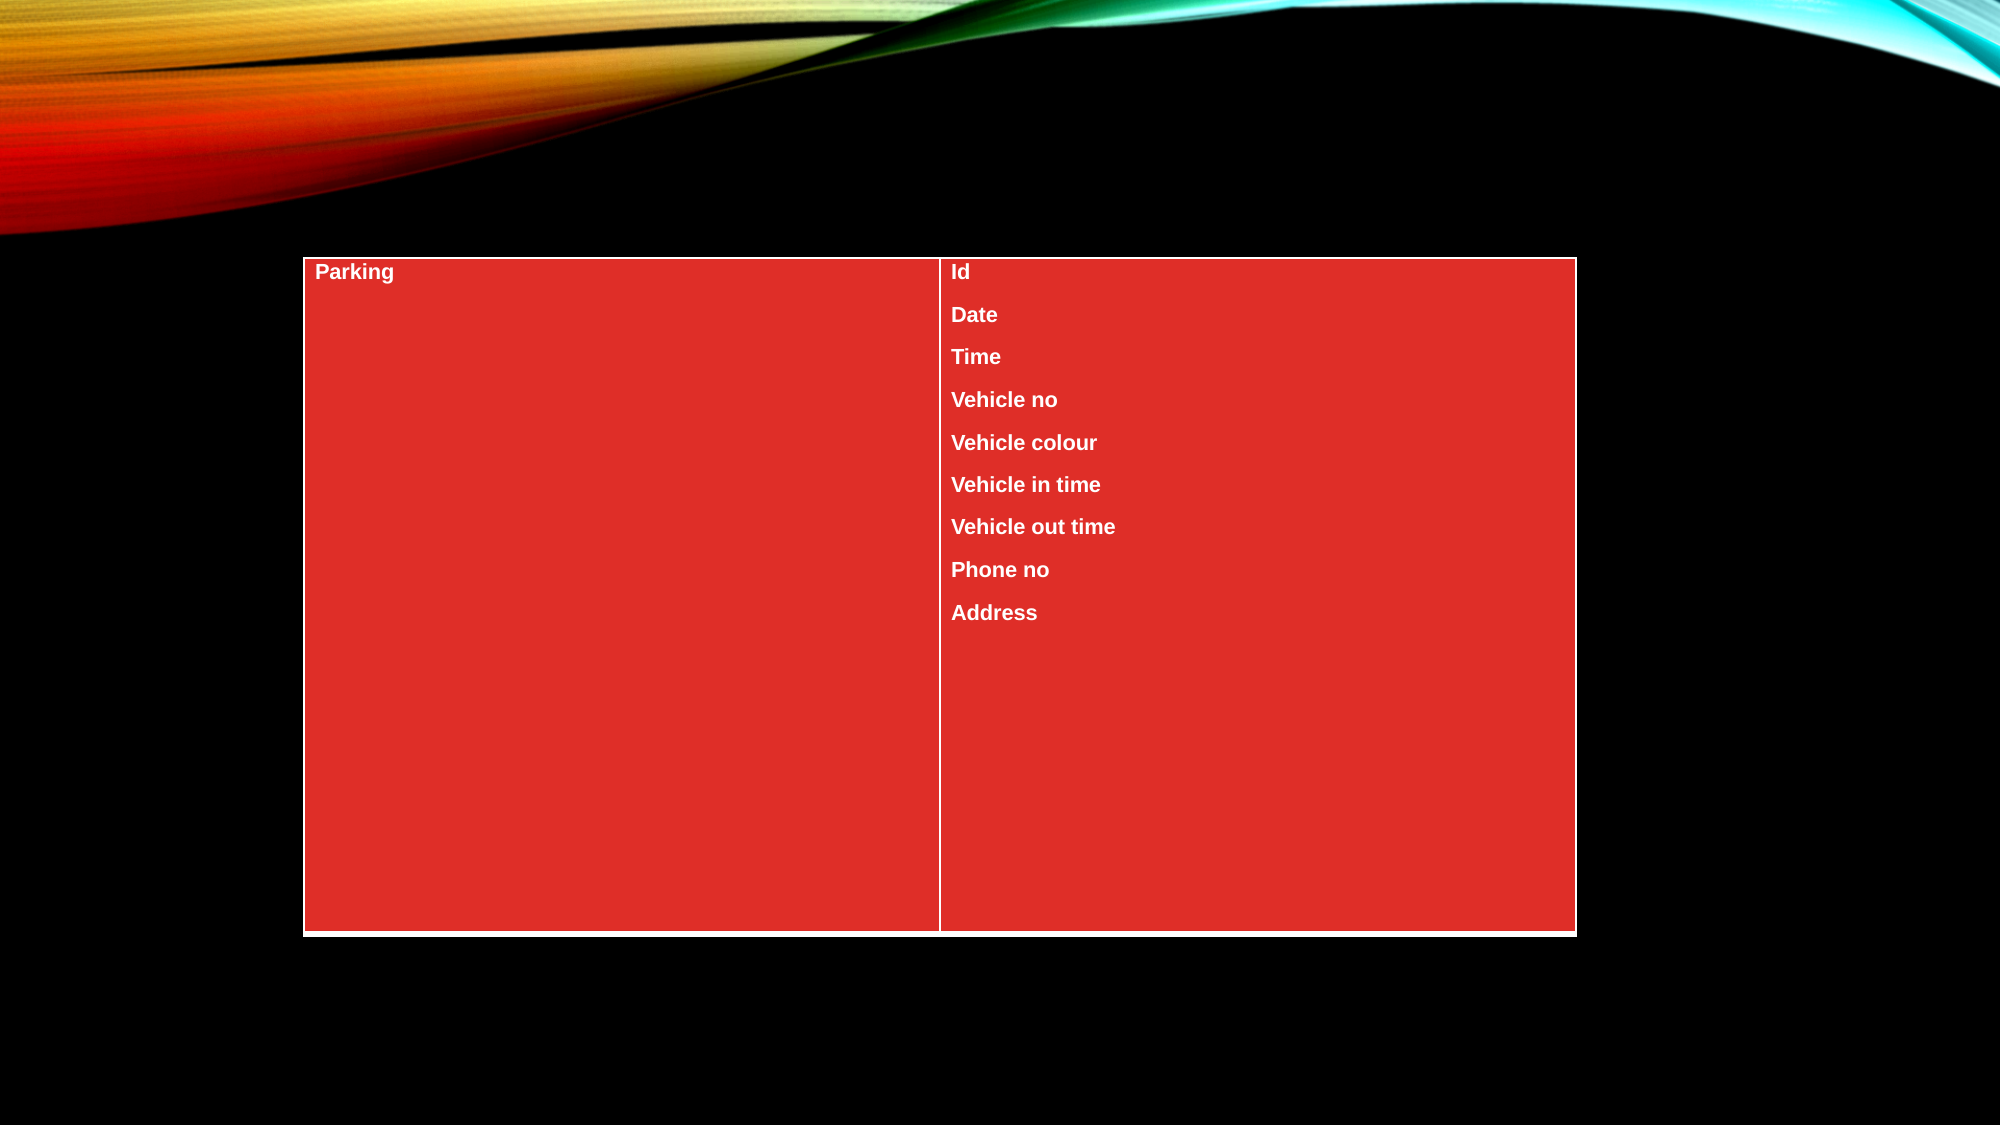

| Parking | Id Date Time Vehicle no Vehicle colour Vehicle in time Vehicle out time Phone no Address |
| --- | --- |